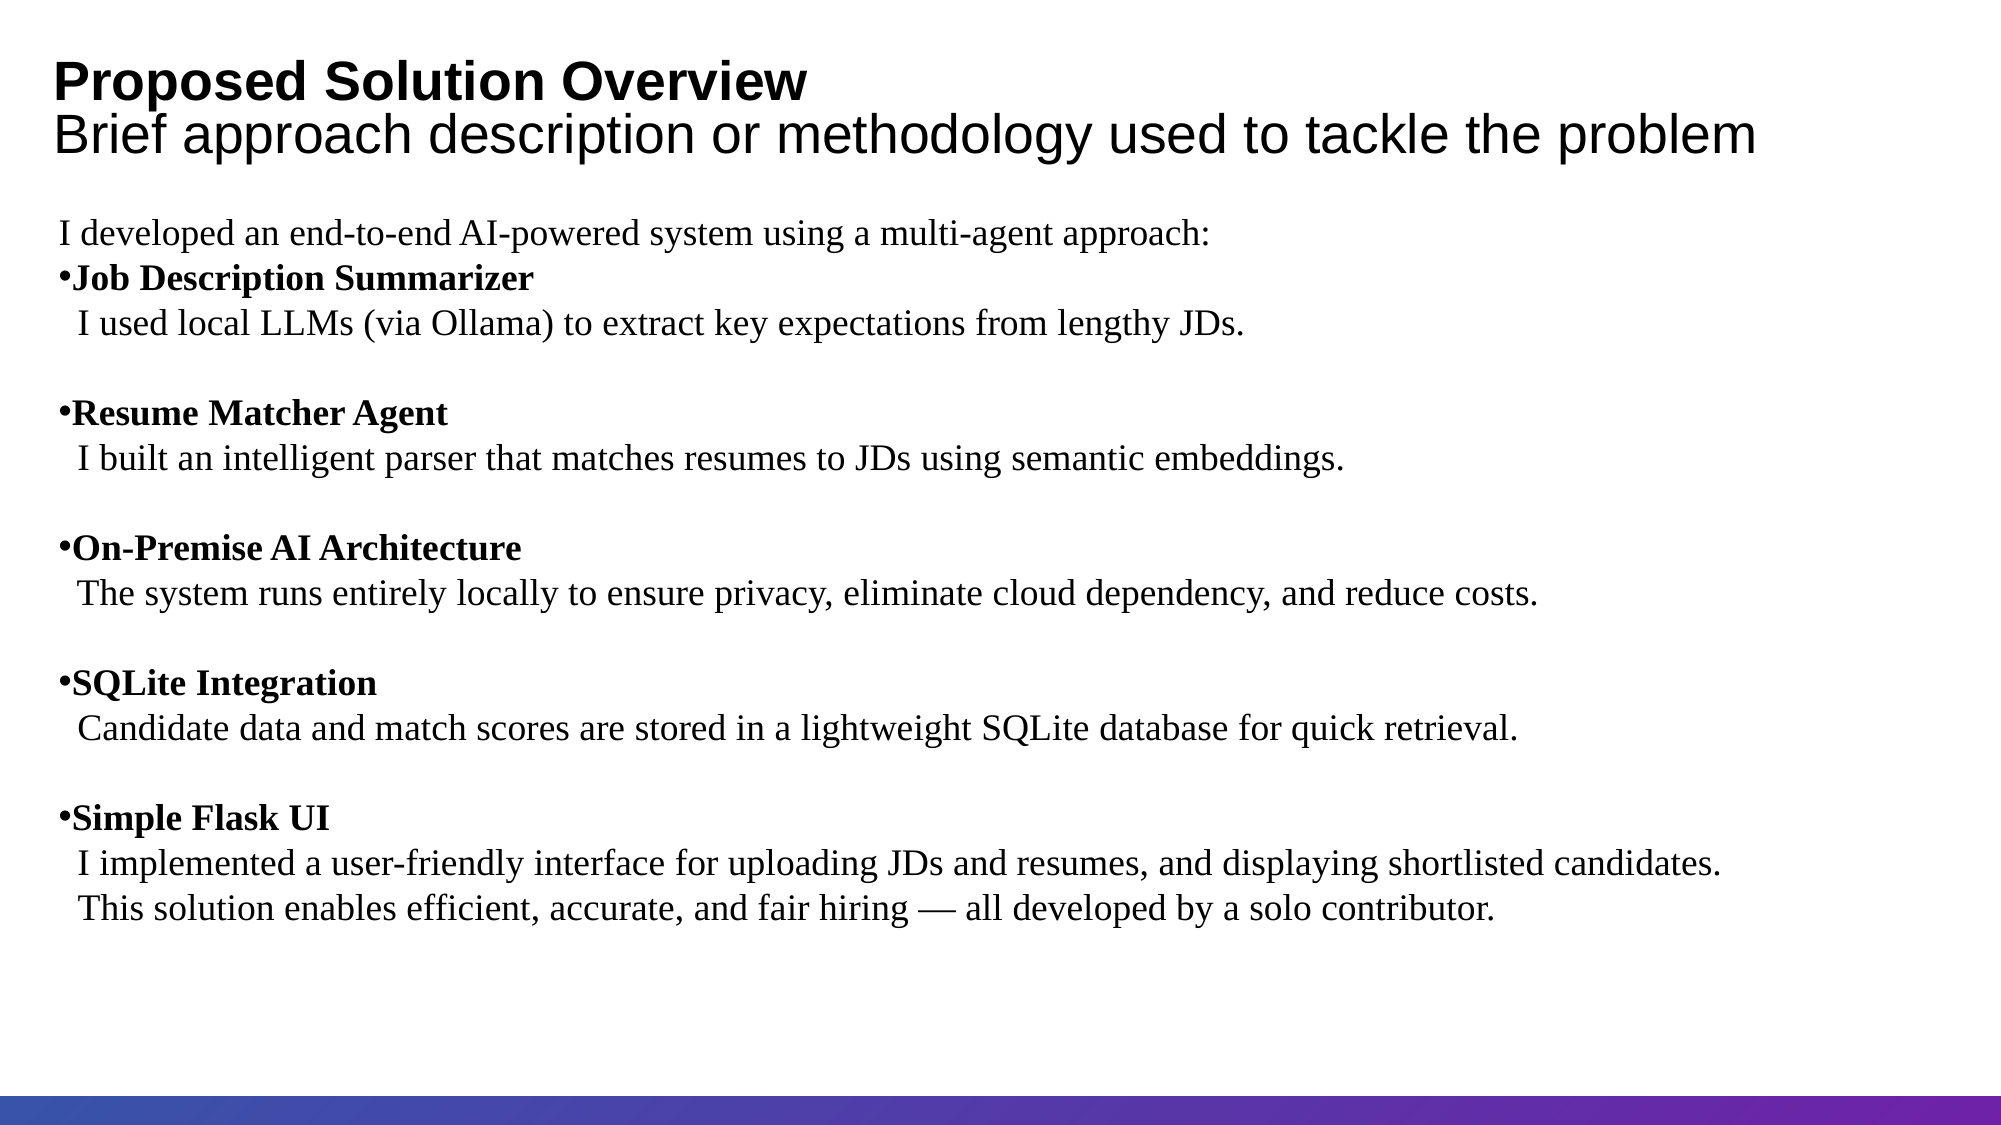

Proposed Solution Overview
Brief approach description or methodology used to tackle the problem
I developed an end-to-end AI-powered system using a multi-agent approach:
Job Description Summarizer
  I used local LLMs (via Ollama) to extract key expectations from lengthy JDs.

Resume Matcher Agent
  I built an intelligent parser that matches resumes to JDs using semantic embeddings.

On-Premise AI Architecture
  The system runs entirely locally to ensure privacy, eliminate cloud dependency, and reduce costs.

SQLite Integration
  Candidate data and match scores are stored in a lightweight SQLite database for quick retrieval.

Simple Flask UI
  I implemented a user-friendly interface for uploading JDs and resumes, and displaying shortlisted candidates.
  This solution enables efficient, accurate, and fair hiring — all developed by a solo contributor.